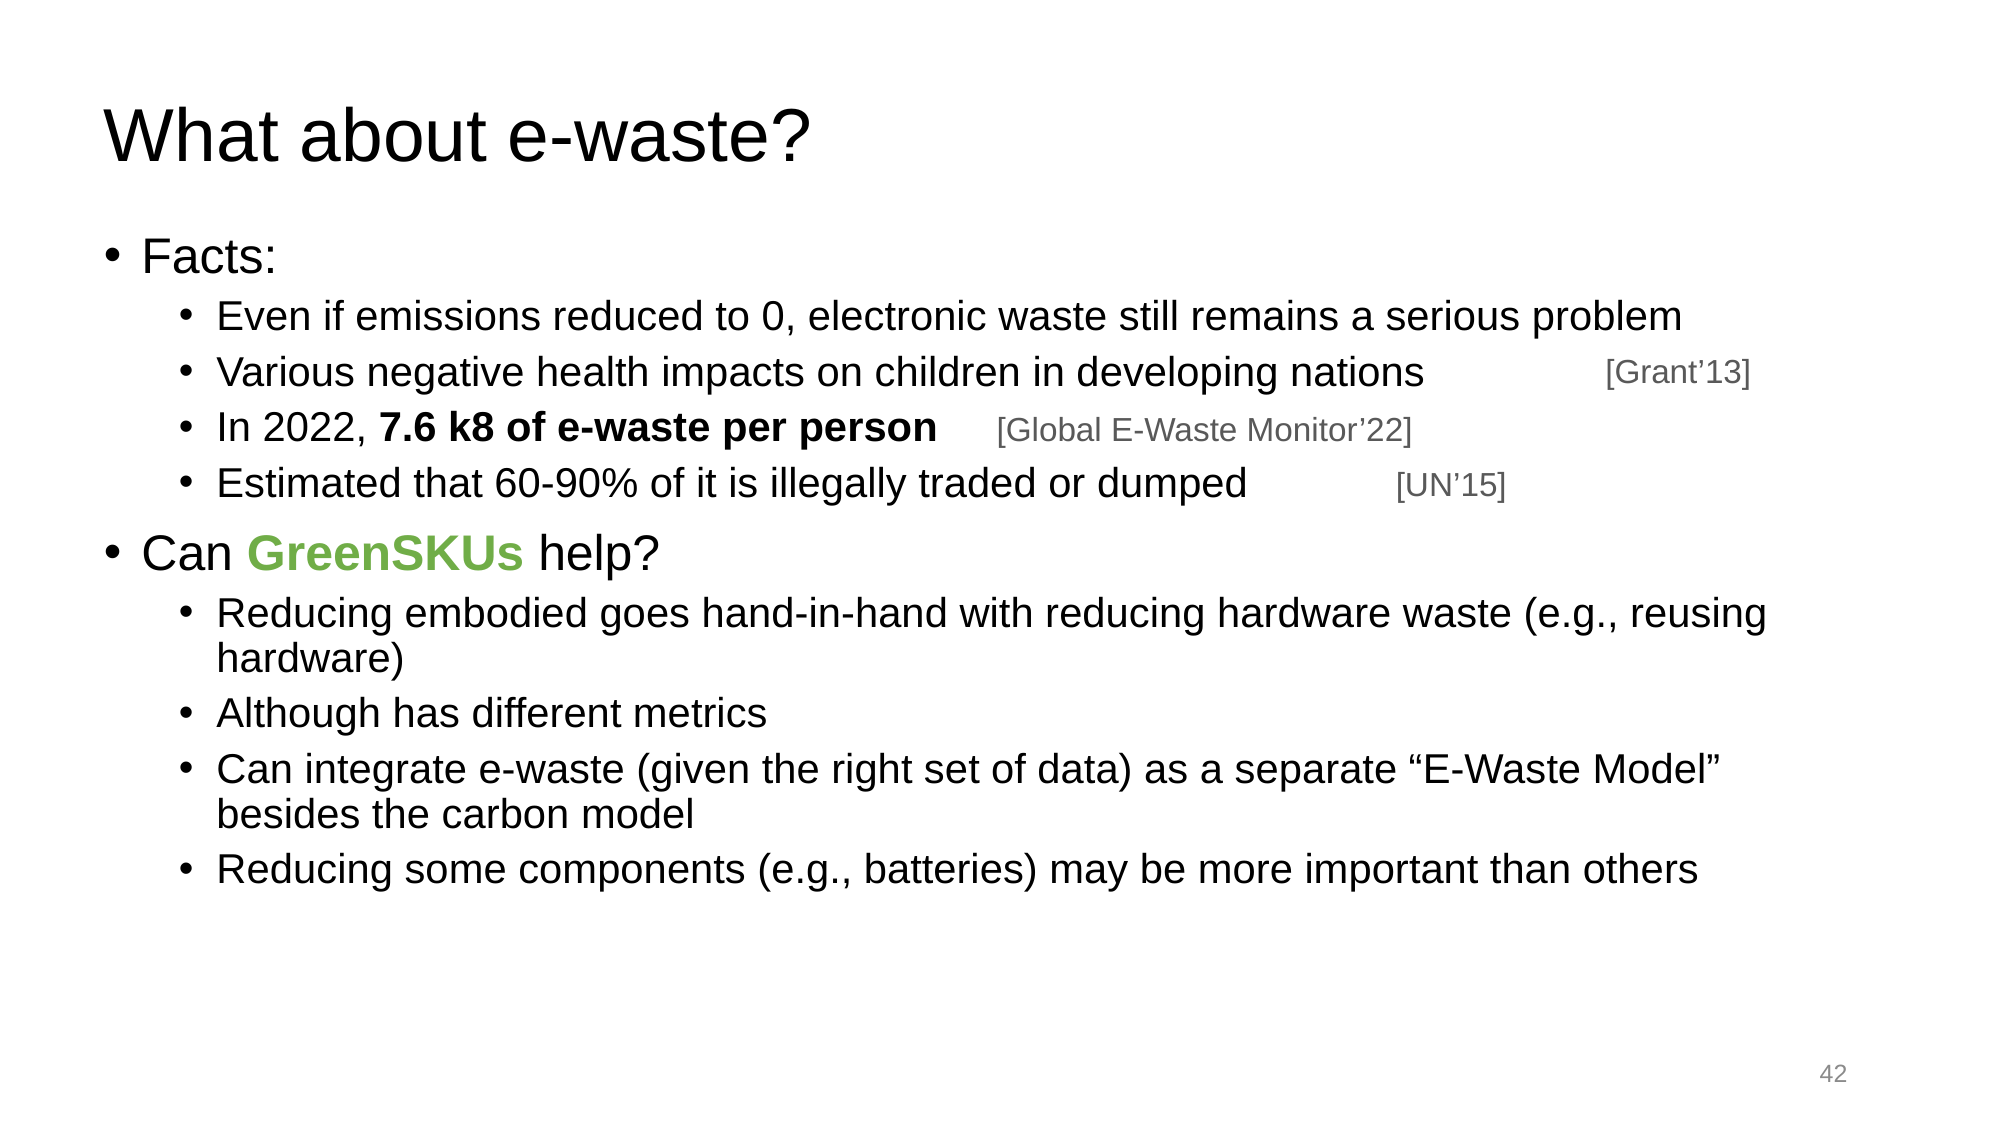

# What about e-waste?
Facts:
Even if emissions reduced to 0, electronic waste still remains a serious problem
Various negative health impacts on children in developing nations
In 2022, 7.6 k8 of e-waste per person
Estimated that 60-90% of it is illegally traded or dumped
Can GreenSKUs help?
Reducing embodied goes hand-in-hand with reducing hardware waste (e.g., reusing hardware)
Although has different metrics
Can integrate e-waste (given the right set of data) as a separate “E-Waste Model” besides the carbon model
Reducing some components (e.g., batteries) may be more important than others

[Grant’13]
[Global E-Waste Monitor’22]
[UN’15]
42